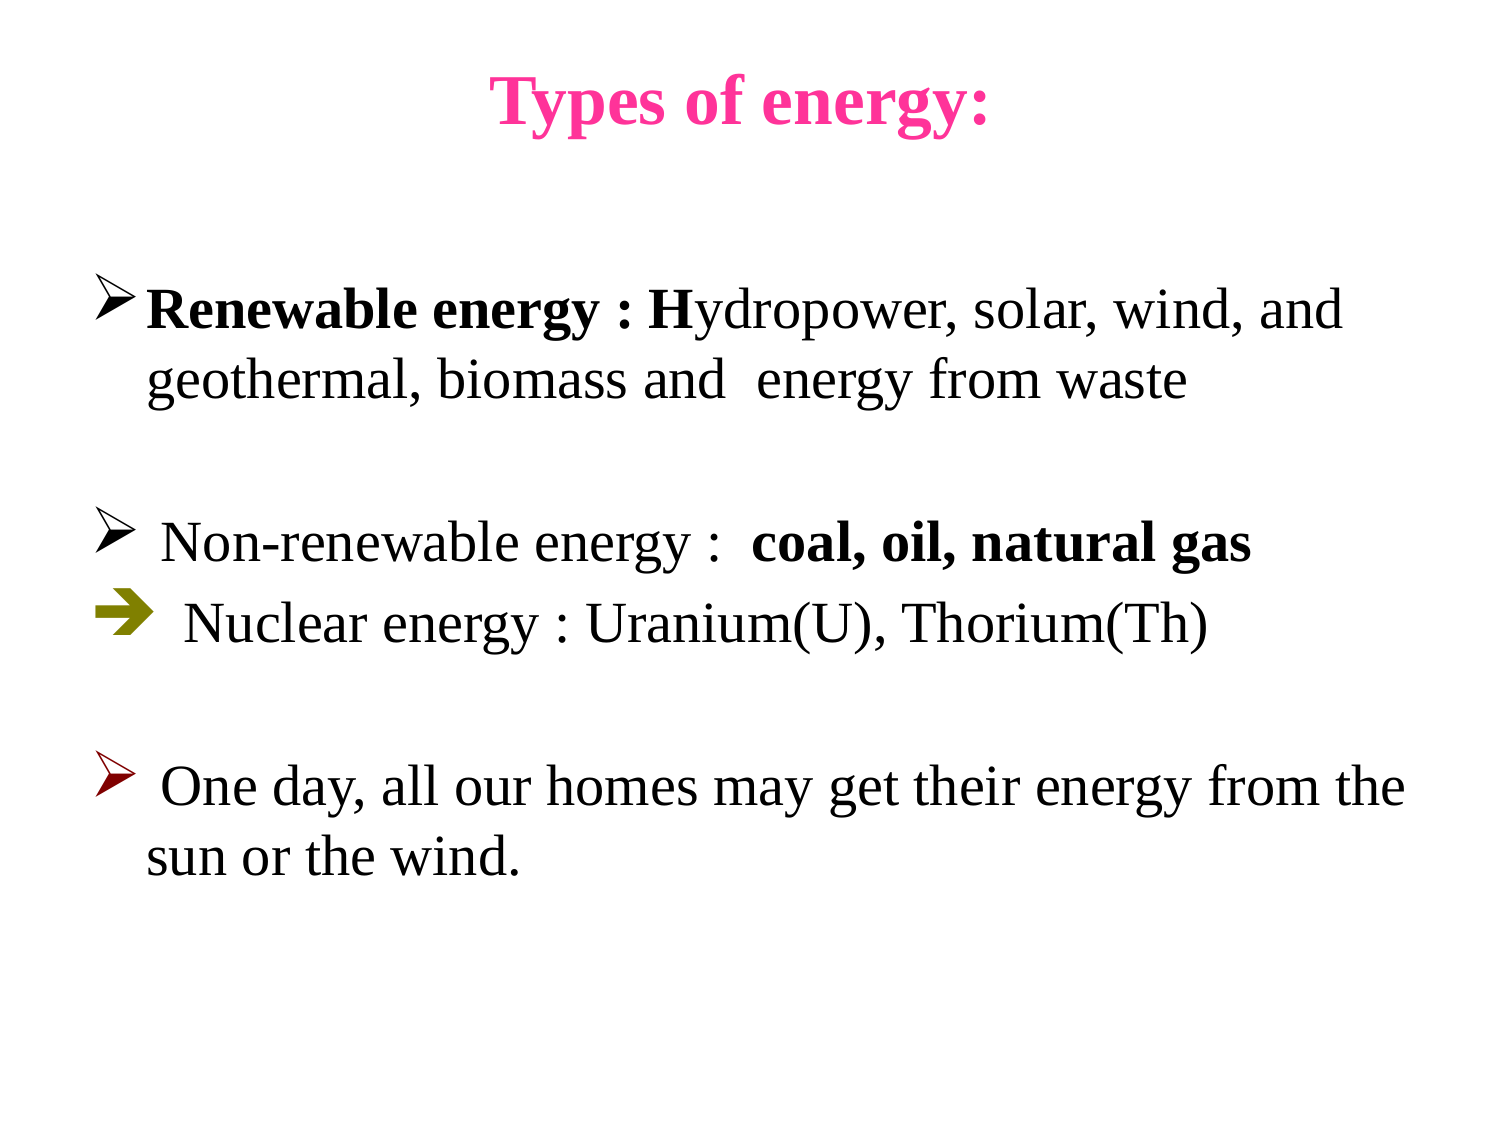

# Types of energy:
Renewable energy : Hydropower, solar, wind, and geothermal, biomass and  energy from waste

 Non-renewable energy :  coal, oil, natural gas
  Nuclear energy : Uranium(U), Thorium(Th)

 One day, all our homes may get their energy from the sun or the wind.